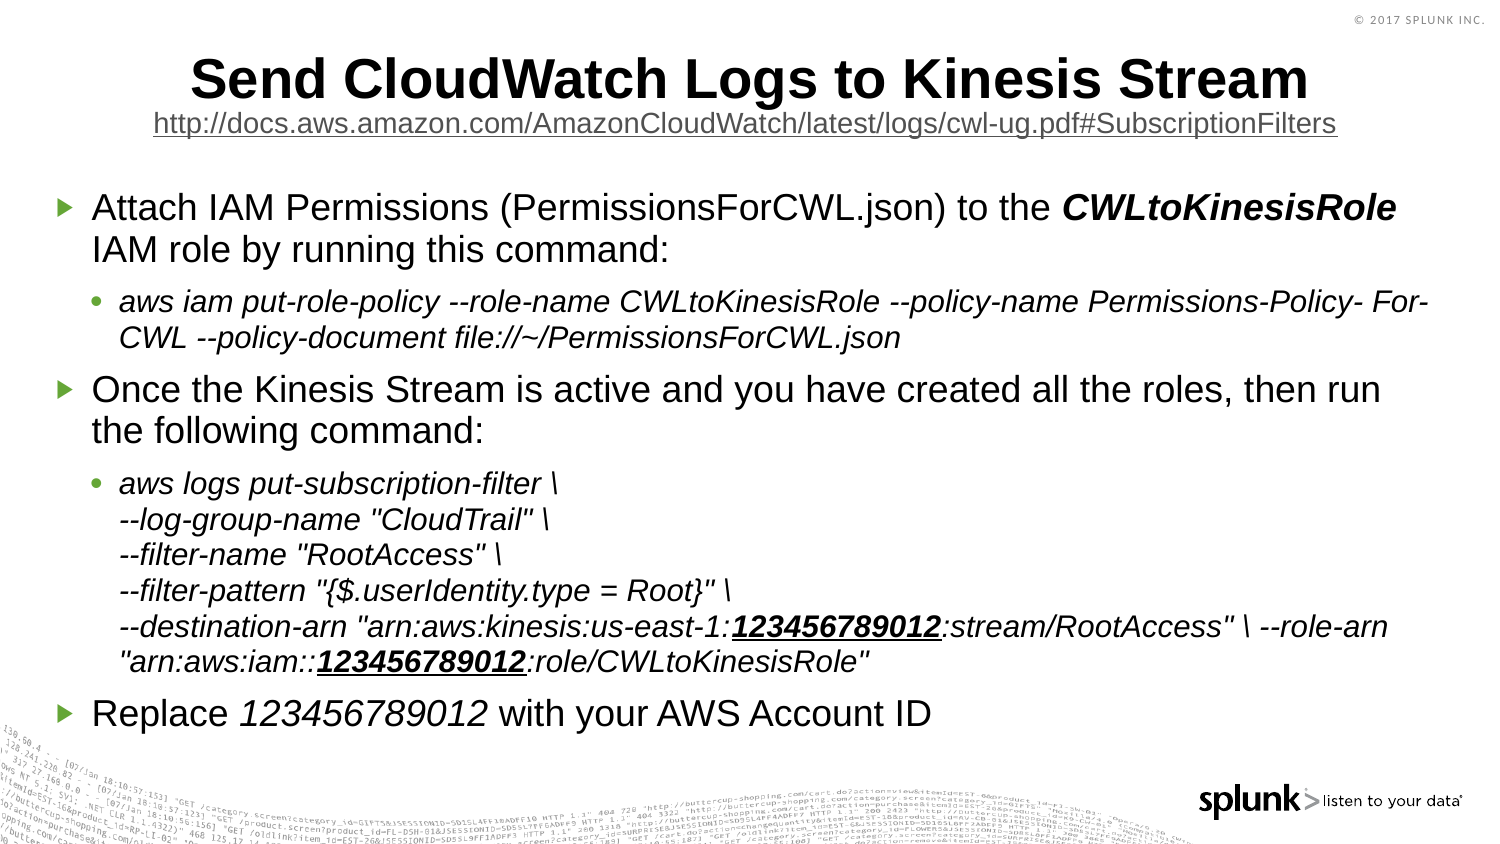

# Send CloudWatch Logs to Kinesis Stream
http://docs.aws.amazon.com/AmazonCloudWatch/latest/logs/cwl-ug.pdf#SubscriptionFilters
Attach IAM Permissions (PermissionsForCWL.json) to the CWLtoKinesisRole IAM role by running this command:
aws iam put-role-policy --role-name CWLtoKinesisRole --policy-name Permissions-Policy- For-CWL --policy-document file://~/PermissionsForCWL.json
Once the Kinesis Stream is active and you have created all the roles, then run the following command:
aws logs put-subscription-filter \
--log-group-name "CloudTrail" \
--filter-name "RootAccess" \
--filter-pattern "{$.userIdentity.type = Root}" \
--destination-arn "arn:aws:kinesis:us-east-1:123456789012:stream/RootAccess" \ --role-arn "arn:aws:iam::123456789012:role/CWLtoKinesisRole"
Replace 123456789012 with your AWS Account ID